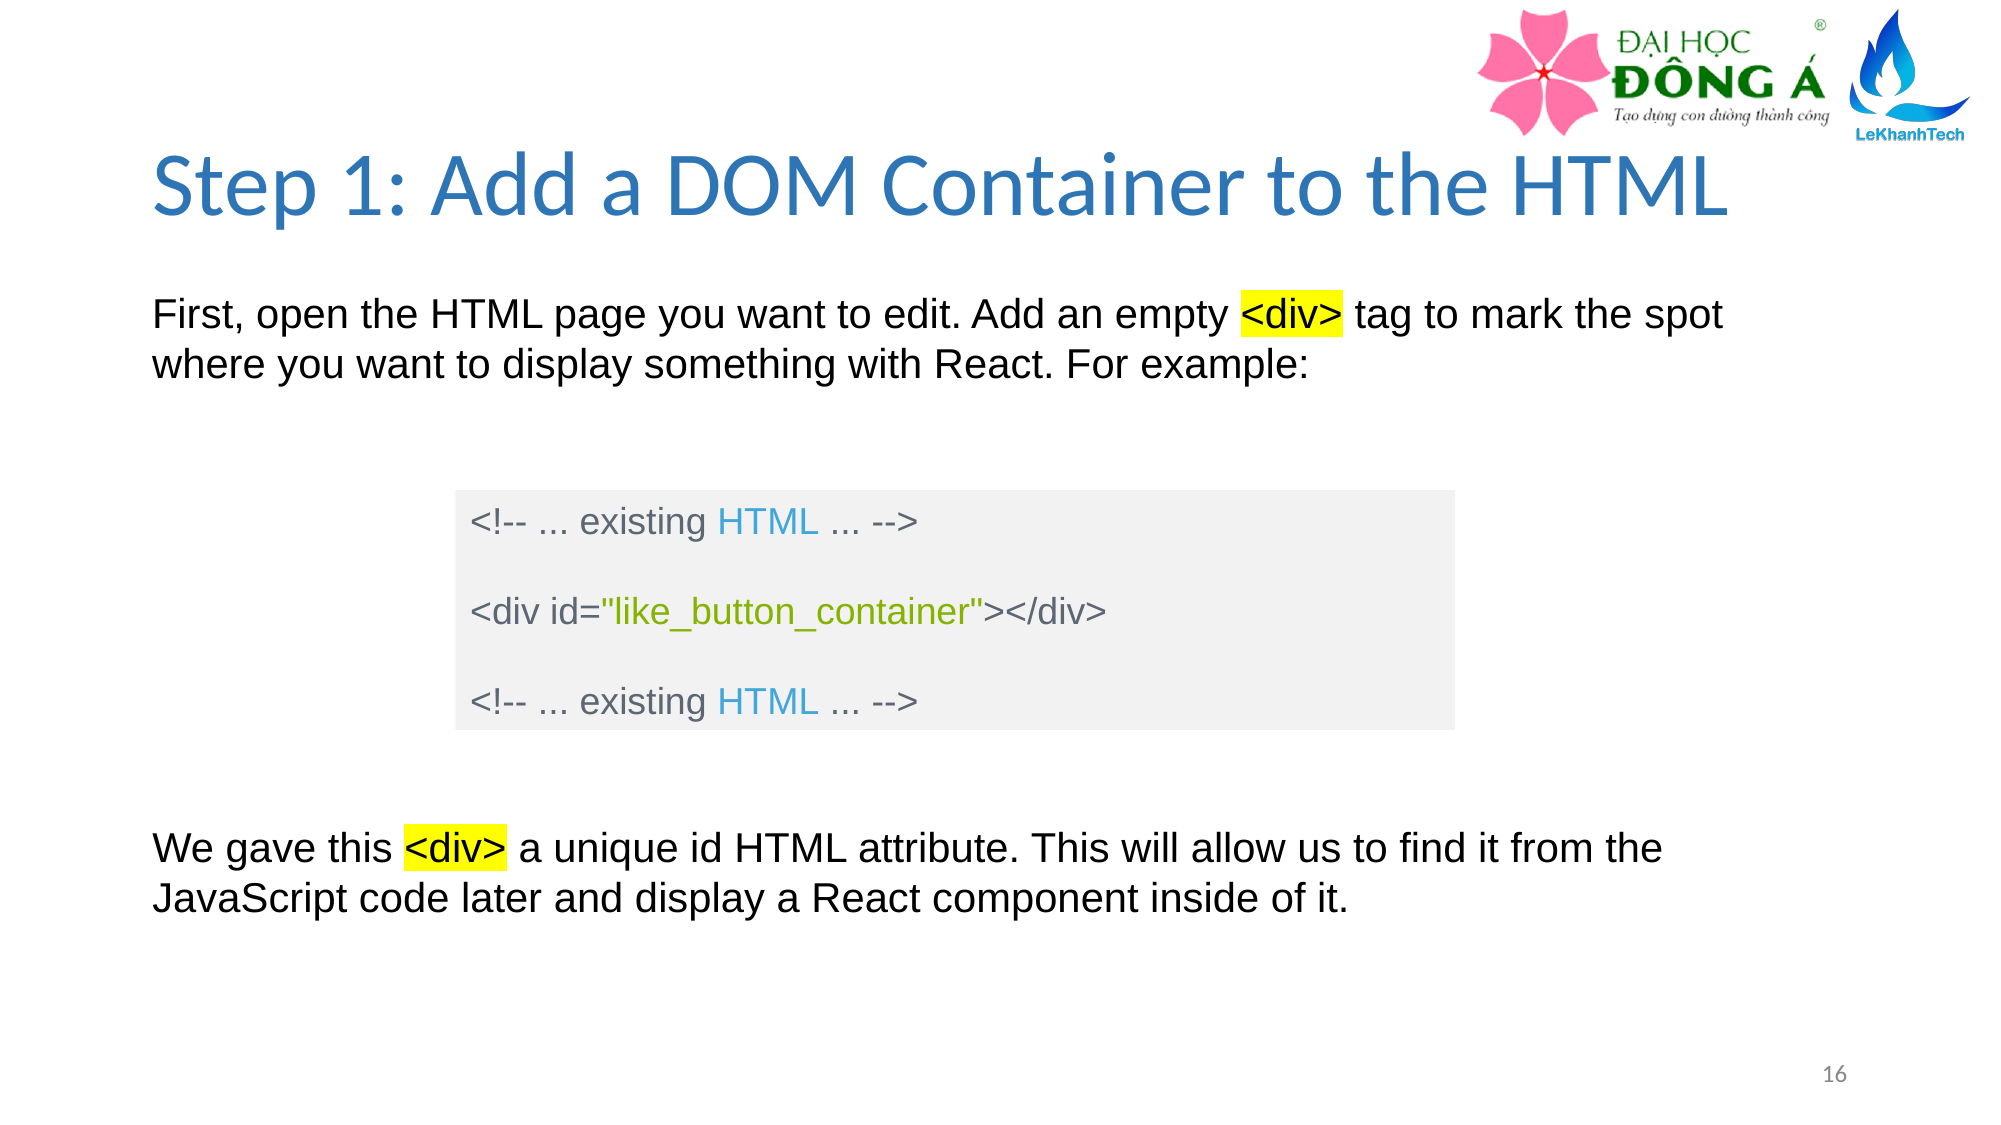

# Step 1: Add a DOM Container to the HTML
First, open the HTML page you want to edit. Add an empty <div> tag to mark the spot where you want to display something with React. For example:
<!-- ... existing HTML ... -->
<div id="like_button_container"></div>
<!-- ... existing HTML ... -->
We gave this <div> a unique id HTML attribute. This will allow us to find it from the JavaScript code later and display a React component inside of it.
16